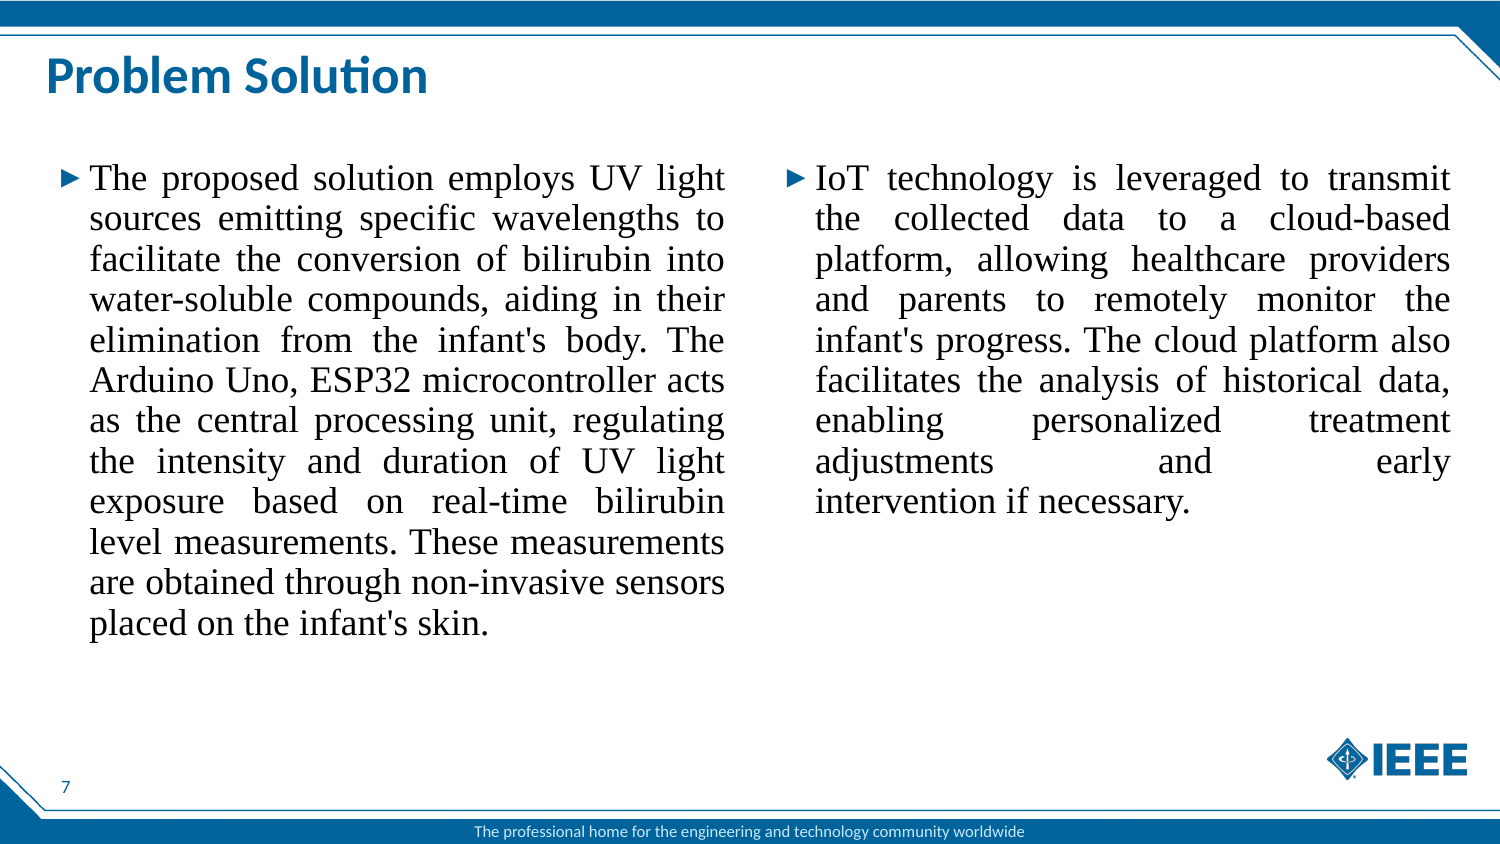

# Problem Solution
The proposed solution employs UV light sources emitting specific wavelengths to facilitate the conversion of bilirubin into water-soluble compounds, aiding in their elimination from the infant's body. The Arduino Uno, ESP32 microcontroller acts as the central processing unit, regulating the intensity and duration of UV light exposure based on real-time bilirubin level measurements. These measurements are obtained through non-invasive sensors placed on the infant's skin.
IoT technology is leveraged to transmit the collected data to a cloud-based platform, allowing healthcare providers and parents to remotely monitor the infant's progress. The cloud platform also facilitates the analysis of historical data, enabling personalized treatment adjustments and early intervention if necessary.
7